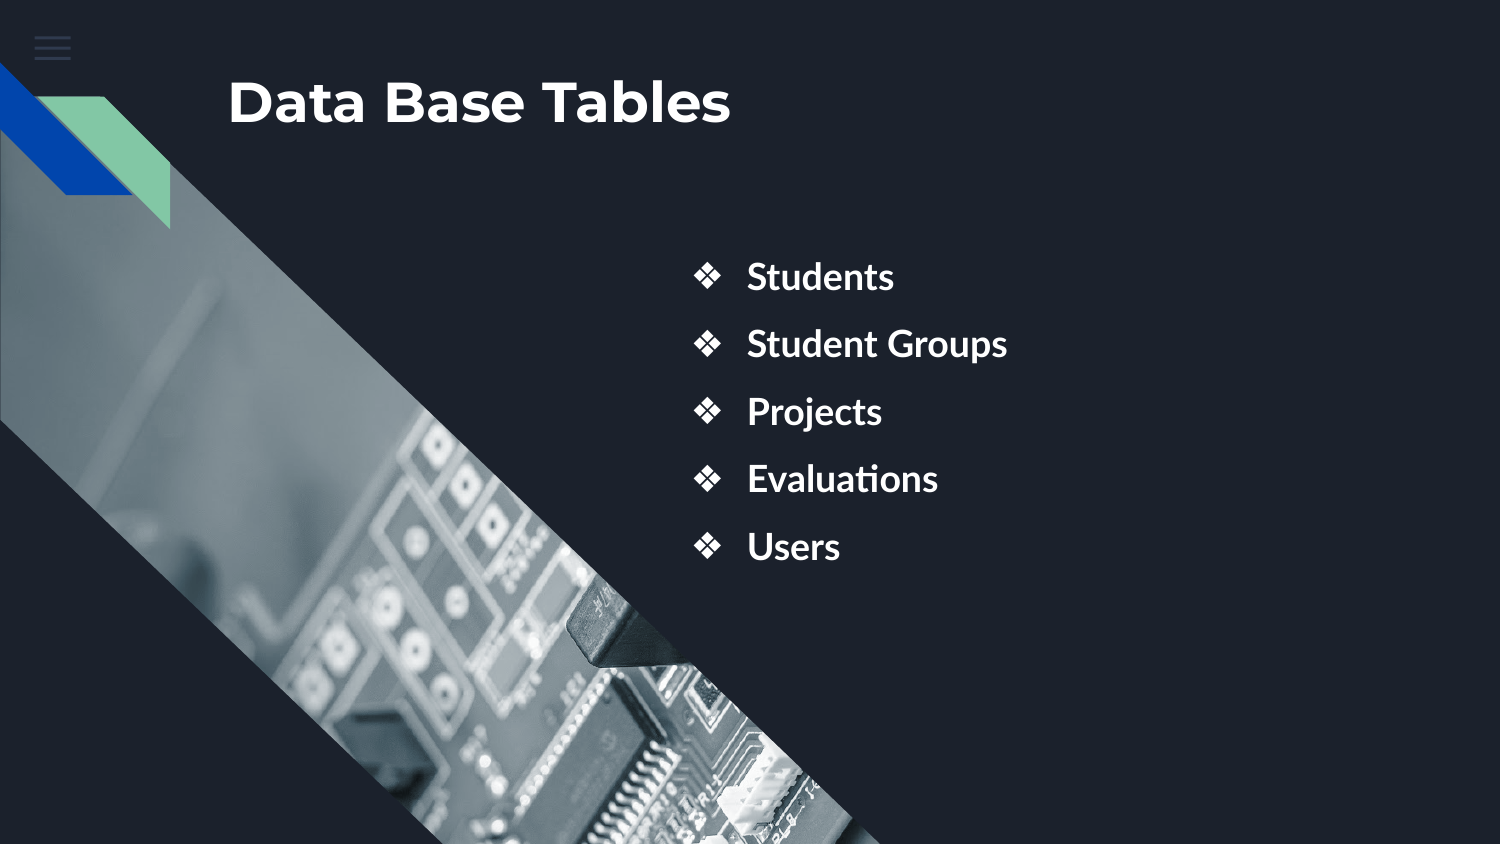

# Data Base Tables
Students
Student Groups
Projects
Evaluations
Users